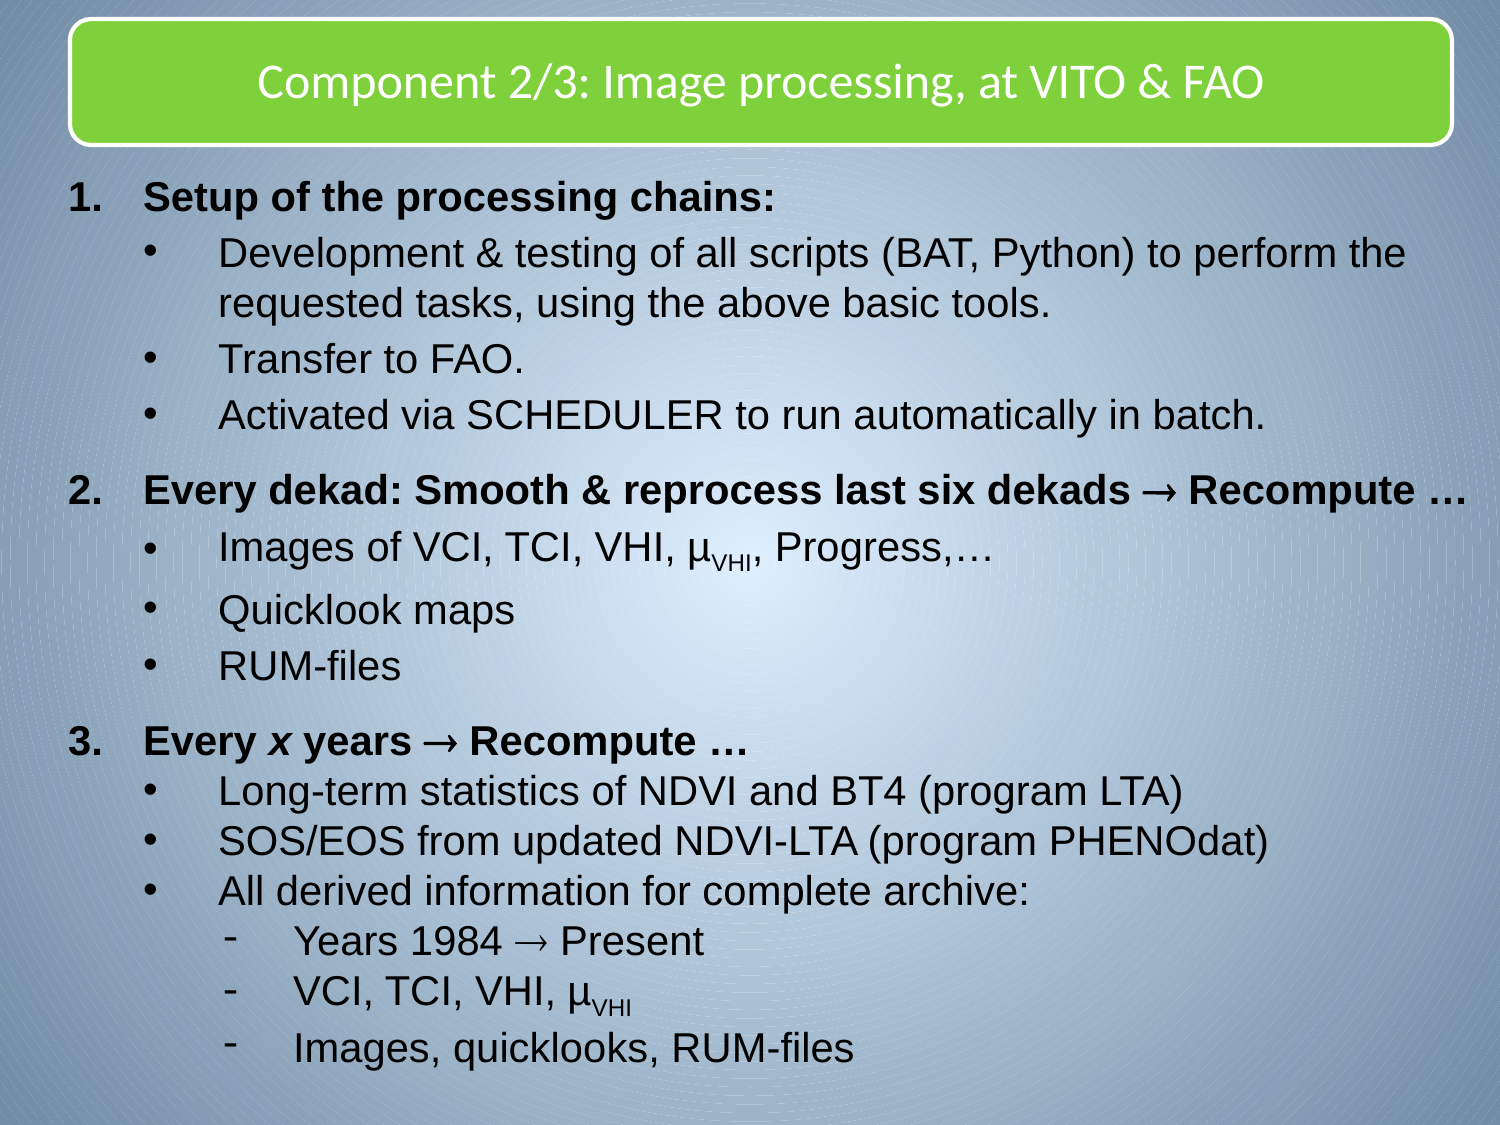

Component 2/3: Image processing, at VITO & FAO
Setup of the processing chains:
Development & testing of all scripts (BAT, Python) to perform the requested tasks, using the above basic tools.
Transfer to FAO.
Activated via SCHEDULER to run automatically in batch.
Every dekad: Smooth & reprocess last six dekads → Recompute …
Images of VCI, TCI, VHI, µVHI, Progress,…
Quicklook maps
RUM-files
Every x years → Recompute …
Long-term statistics of NDVI and BT4 (program LTA)
SOS/EOS from updated NDVI-LTA (program PHENOdat)
All derived information for complete archive:
Years 1984 → Present
VCI, TCI, VHI, µVHI
Images, quicklooks, RUM-files